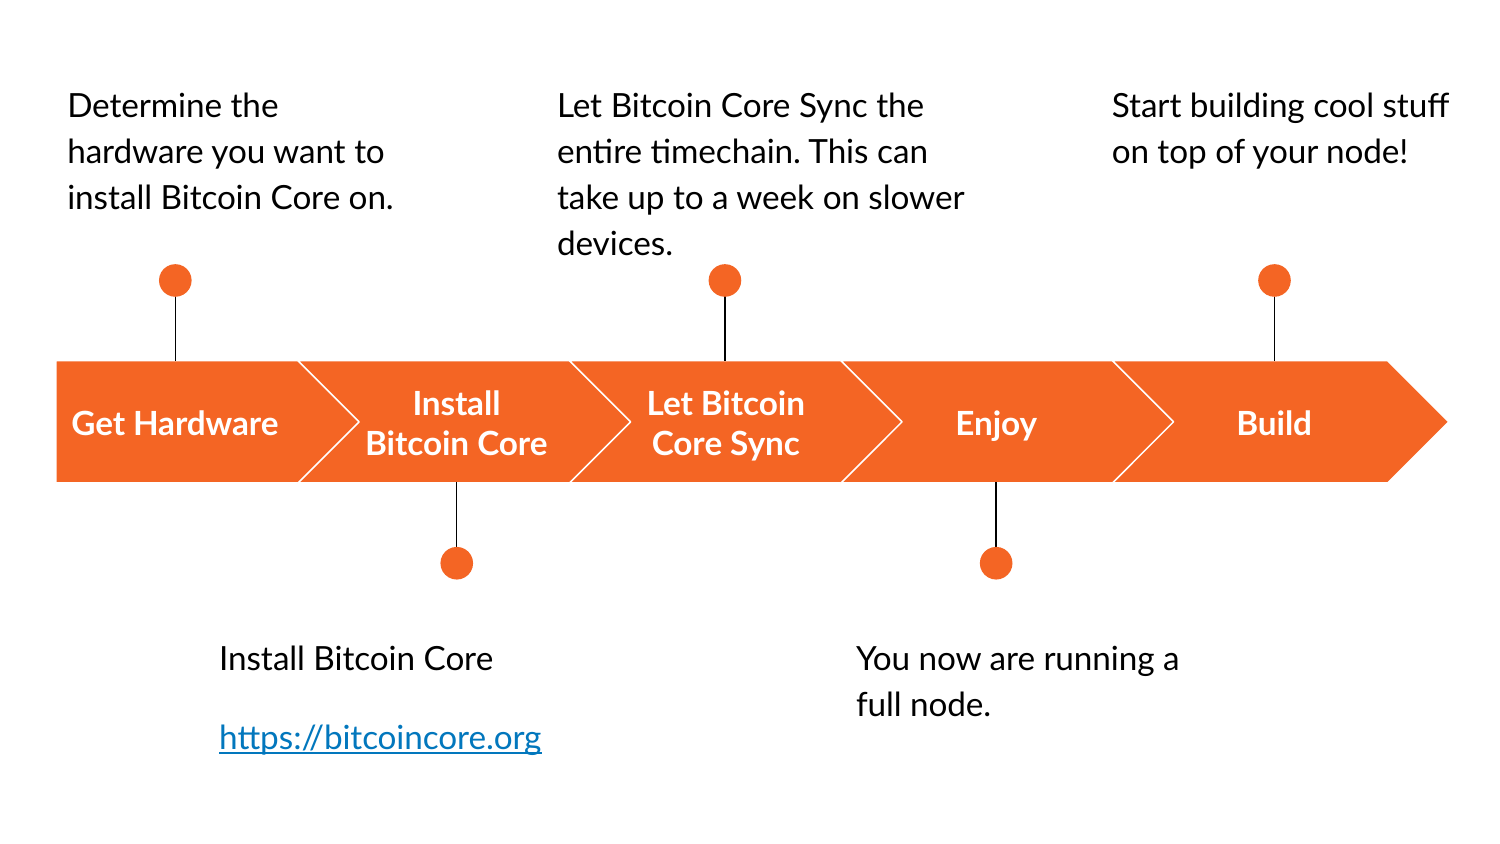

Determine the hardware you want to install Bitcoin Core on.
Start building cool stuff on top of your node!
Let Bitcoin Core Sync the entire timechain. This can take up to a week on slower devices.

Get Hardware
Install Bitcoin Core
Let Bitcoin Core Sync
Enjoy
Build

Install Bitcoin Core
https://bitcoincore.org

You now are running a full node.